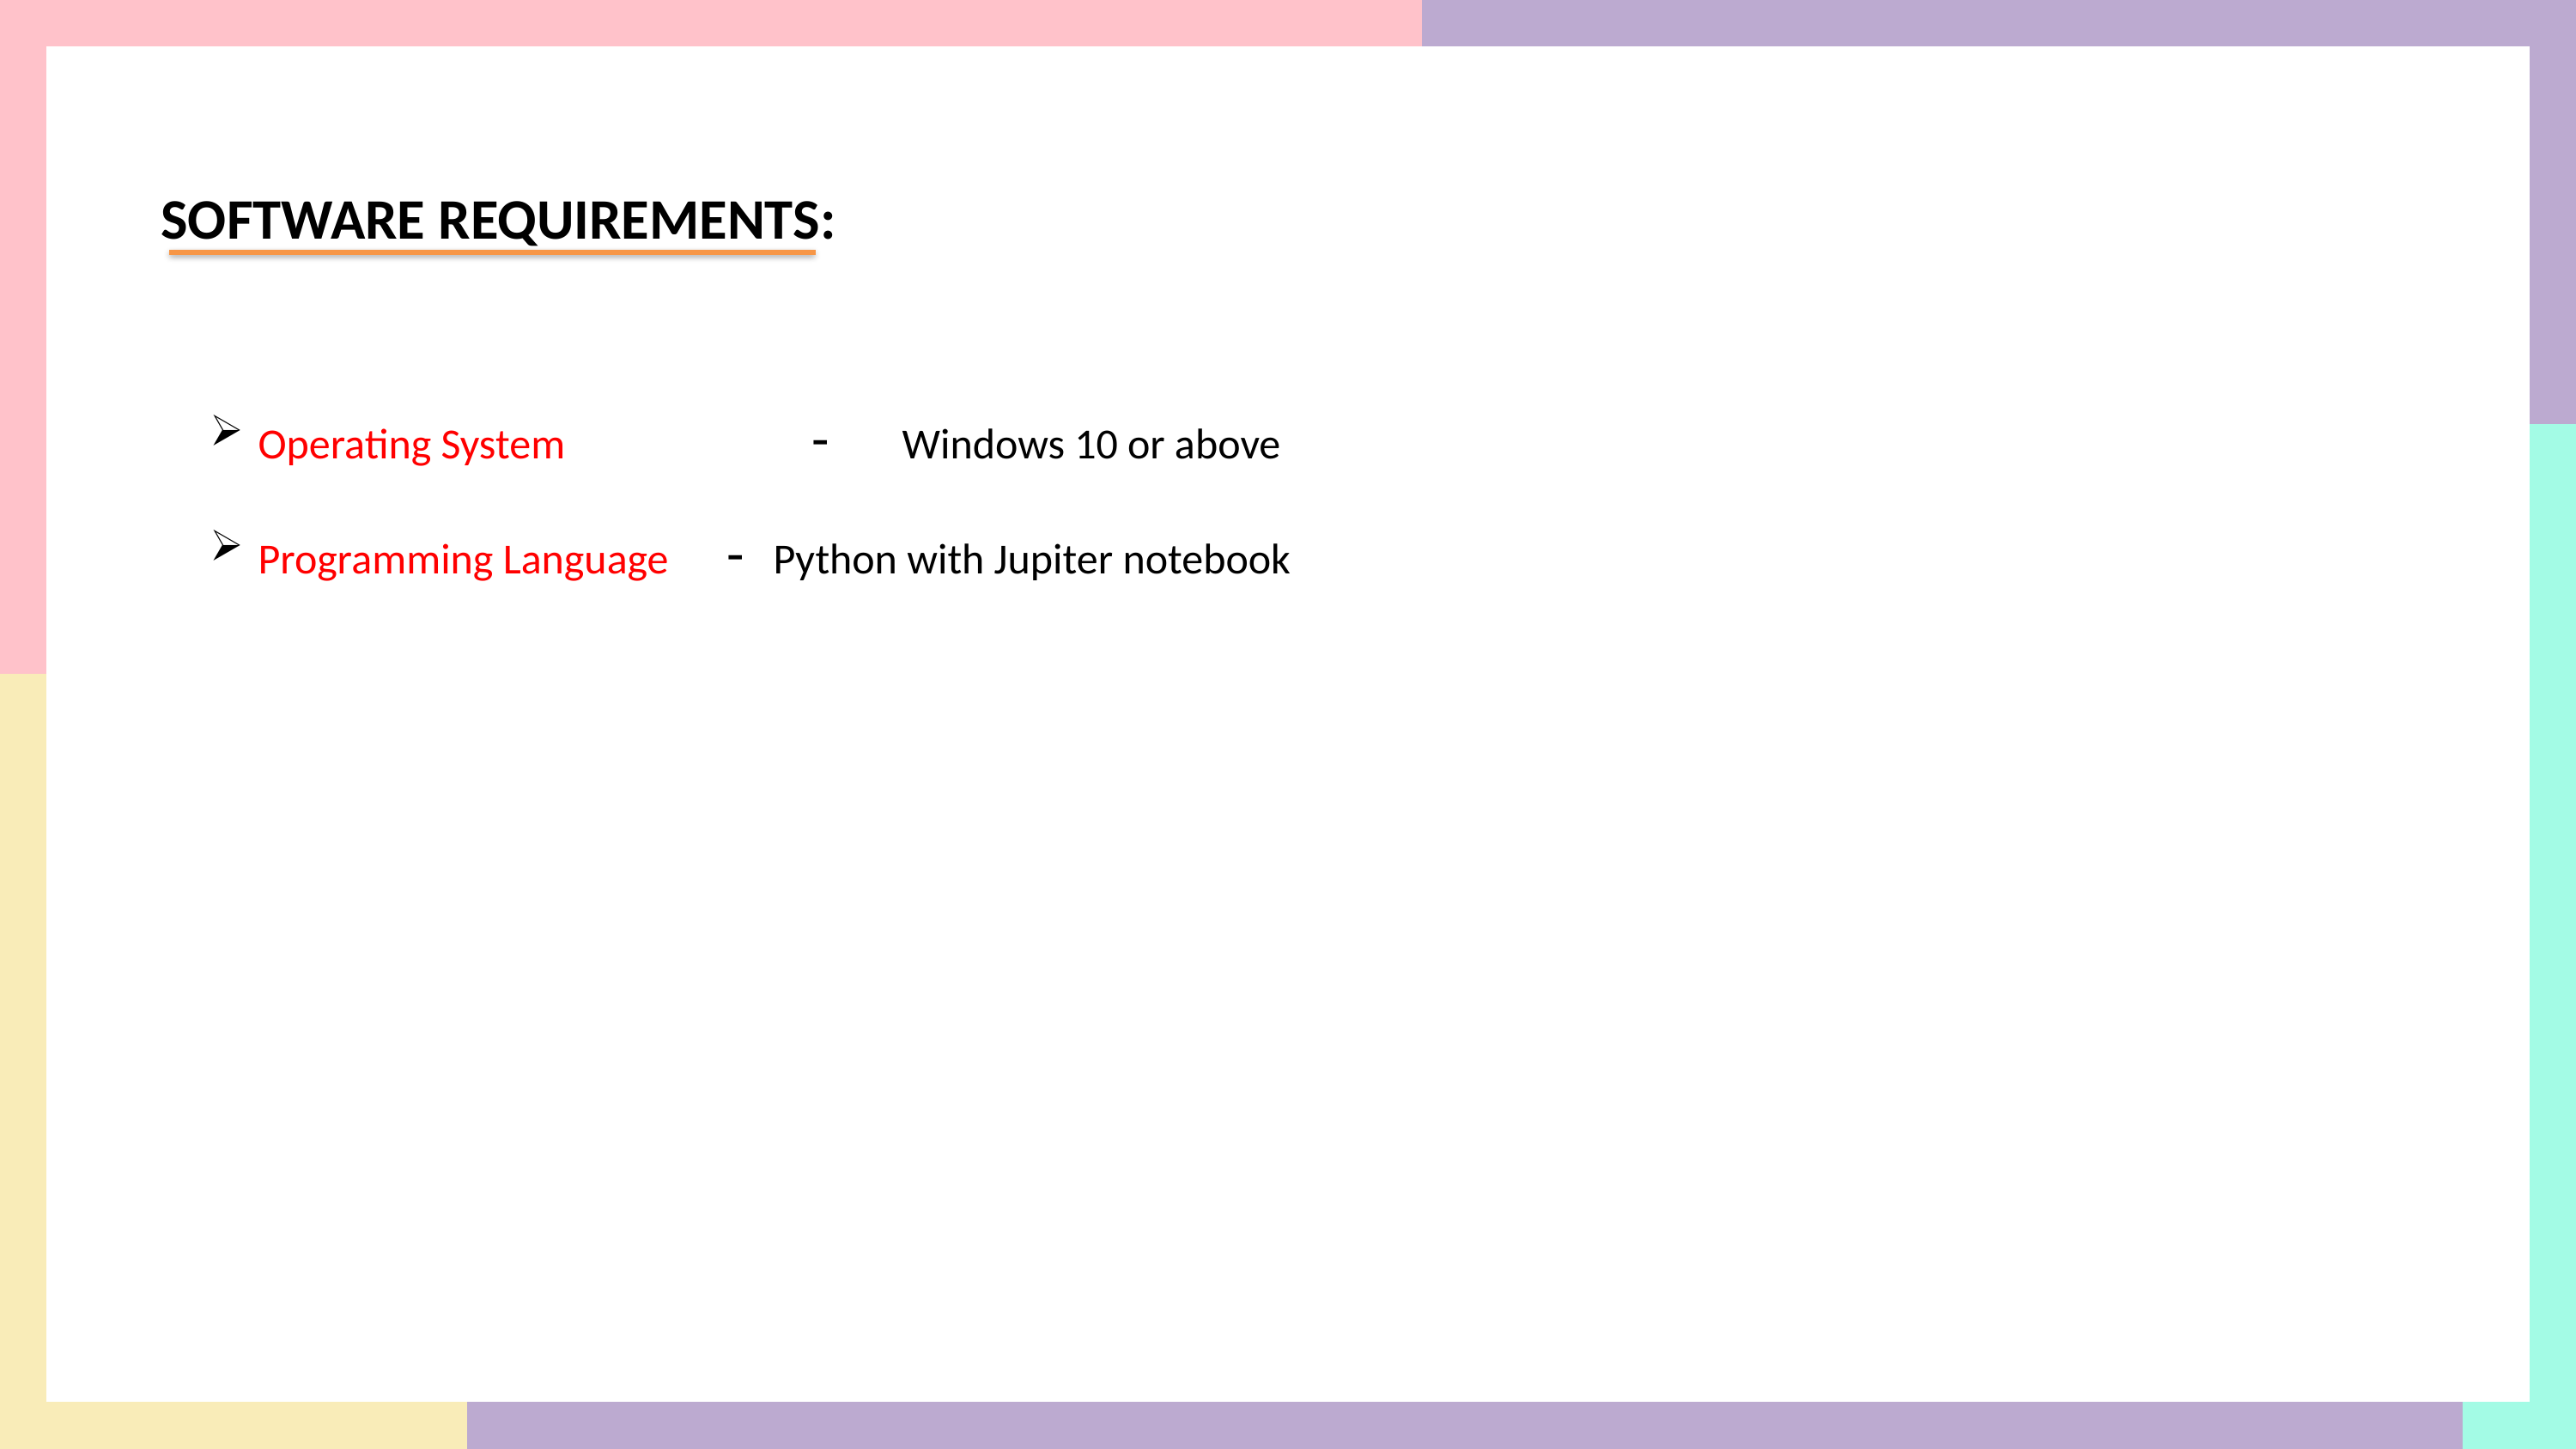

SOFTWARE REQUIREMENTS:
Operating System		   -   	Windows 10 or above
Programming Language      -  	Python with Jupiter notebook